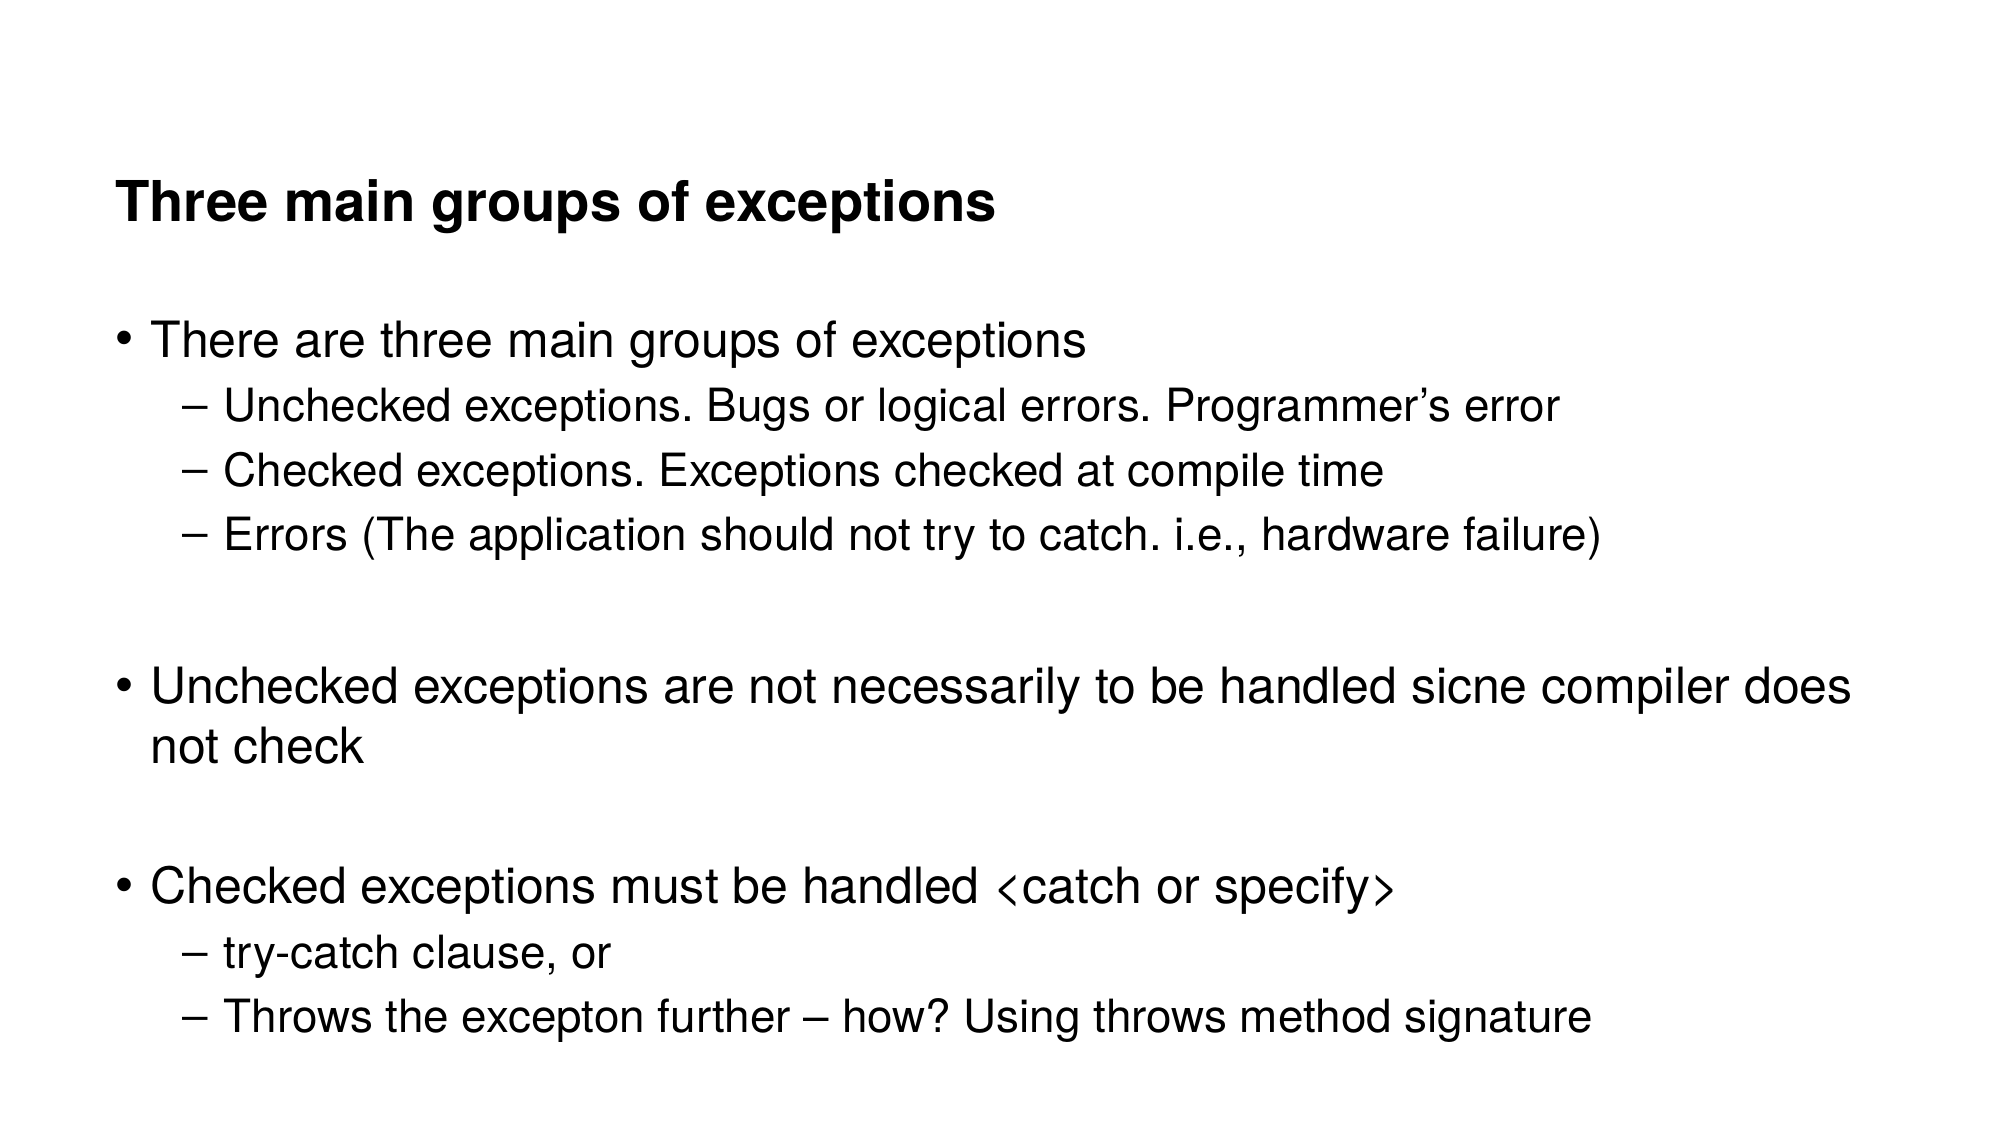

# Three main groups of exceptions
There are three main groups of exceptions
Unchecked exceptions. Bugs or logical errors. Programmer’s error
Checked exceptions. Exceptions checked at compile time
Errors (The application should not try to catch. i.e., hardware failure)

Unchecked exceptions are not necessarily to be handled sicne compiler does not check

Checked exceptions must be handled <catch or specify>
try-catch clause, or
Throws the excepton further – how? Using throws method signature